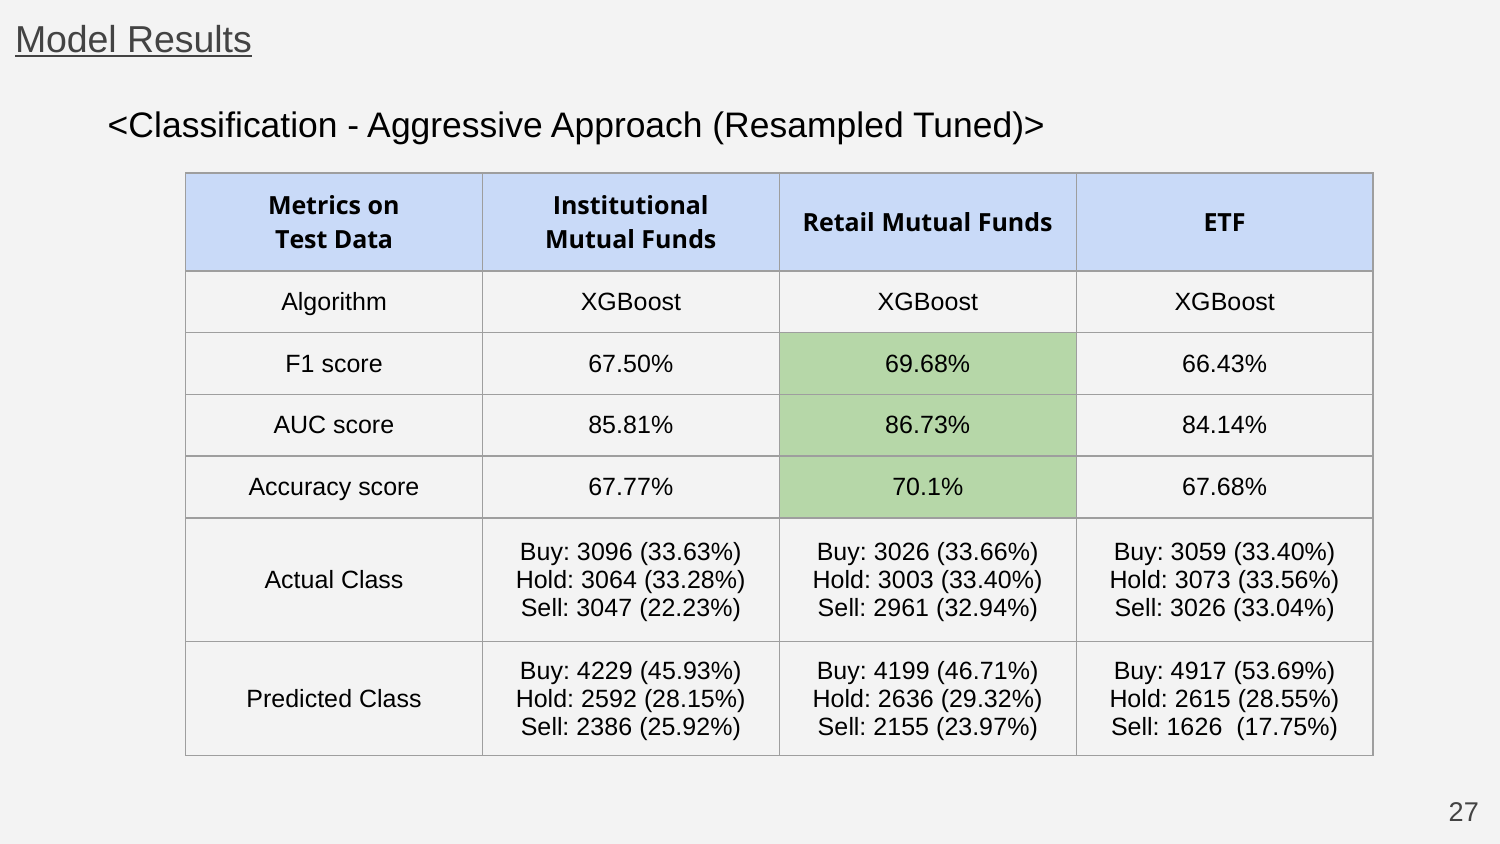

Model Results
<Classification - Aggressive Approach (Resampled Tuned)>
| Metrics on Test Data | Institutional Mutual Funds | Retail Mutual Funds | ETF |
| --- | --- | --- | --- |
| Algorithm | XGBoost | XGBoost | XGBoost |
| F1 score | 67.50% | 69.68% | 66.43% |
| AUC score | 85.81% | 86.73% | 84.14% |
| Accuracy score | 67.77% | 70.1% | 67.68% |
| Actual Class | Buy: 3096 (33.63%) Hold: 3064 (33.28%) Sell: 3047 (22.23%) | Buy: 3026 (33.66%) Hold: 3003 (33.40%) Sell: 2961 (32.94%) | Buy: 3059 (33.40%) Hold: 3073 (33.56%) Sell: 3026 (33.04%) |
| Predicted Class | Buy: 4229 (45.93%) Hold: 2592 (28.15%) Sell: 2386 (25.92%) | Buy: 4199 (46.71%) Hold: 2636 (29.32%) Sell: 2155 (23.97%) | Buy: 4917 (53.69%) Hold: 2615 (28.55%) Sell: 1626 (17.75%) |
27